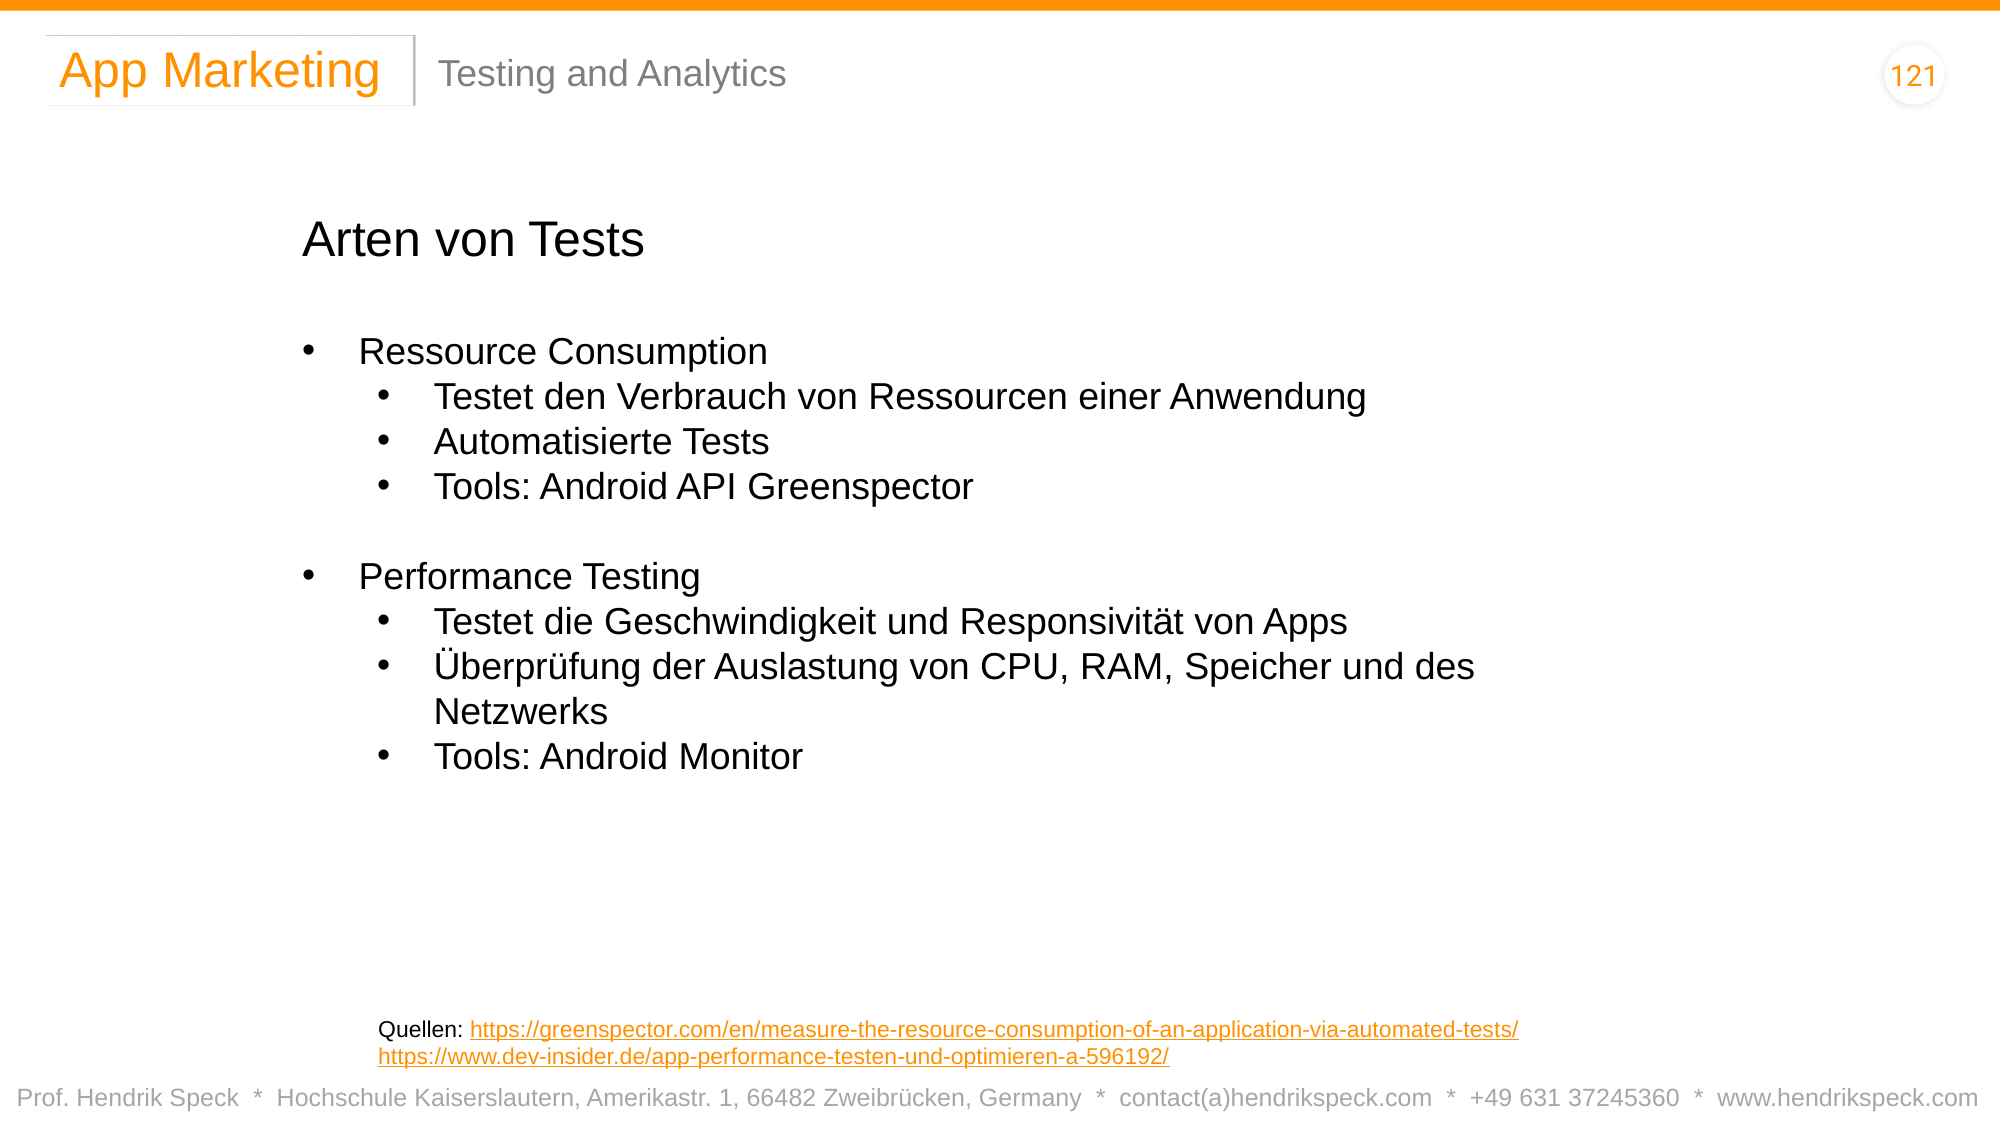

App Marketing
Testing and Analytics
121
Arten von Tests

Ressource Consumption
Testet den Verbrauch von Ressourcen einer Anwendung
Automatisierte Tests
Tools: Android API Greenspector

Performance Testing
Testet die Geschwindigkeit und Responsivität von Apps
Überprüfung der Auslastung von CPU, RAM, Speicher und des Netzwerks
Tools: Android Monitor

Quellen: https://greenspector.com/en/measure-the-resource-consumption-of-an-application-via-automated-tests/
https://www.dev-insider.de/app-performance-testen-und-optimieren-a-596192/